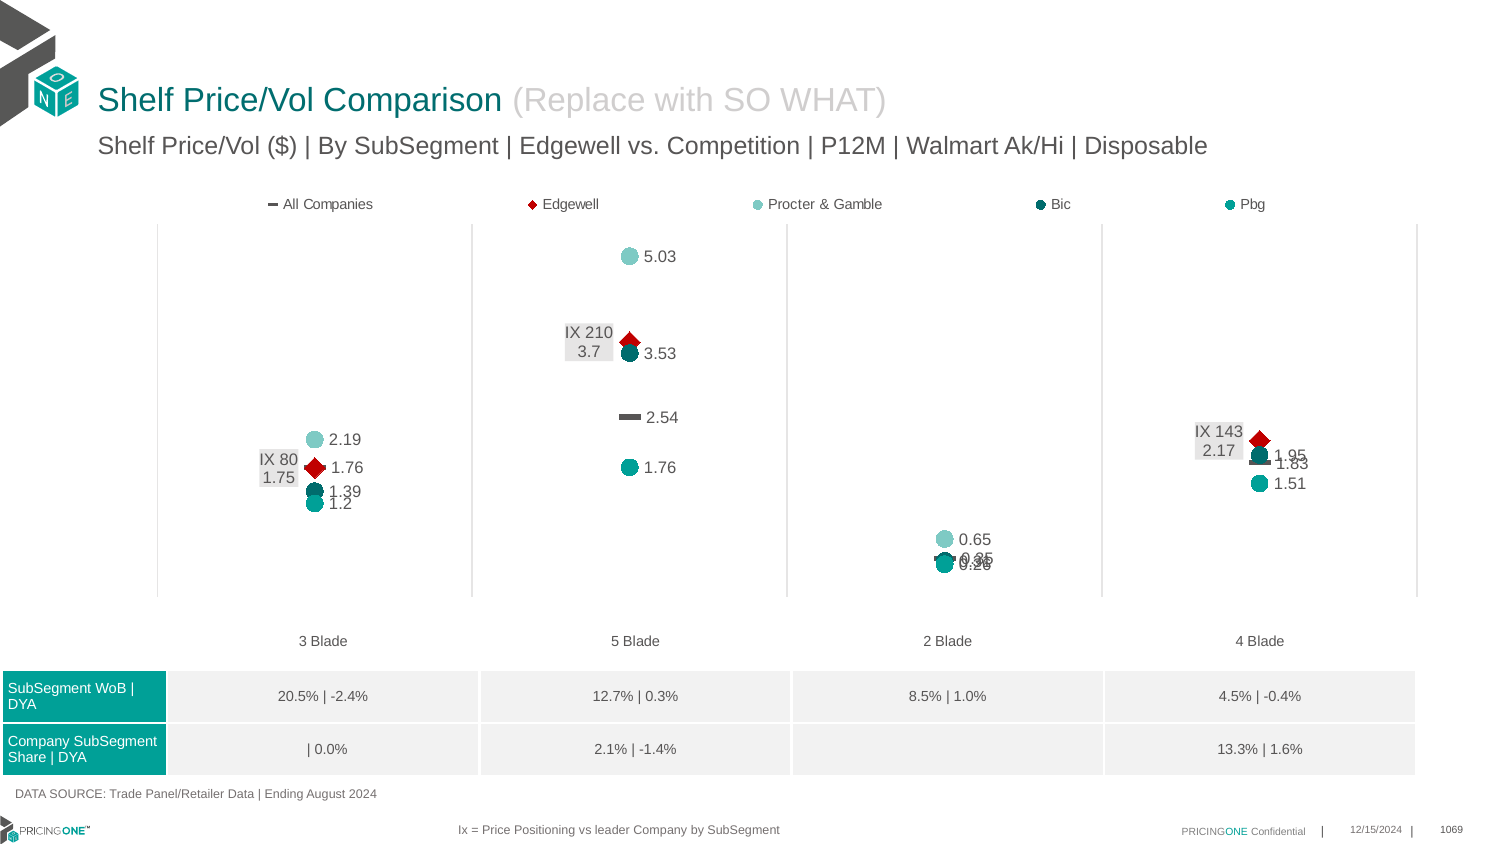

# Shelf Price/Vol Comparison (Replace with SO WHAT)
Shelf Price/Vol ($) | By SubSegment | Edgewell vs. Competition | P12M | Walmart Ak/Hi | Disposable

### Chart

| Category | All Companies | Edgewell | Procter & Gamble | Bic | Pbg |
|---|---|---|---|---|---|
| IX 80 | 1.76 | 1.75 | 2.19 | 1.39 | 1.2 |
| IX 210 | 2.54 | 3.7 | 5.03 | 3.53 | 1.76 |
| None | 0.35 | None | 0.65 | 0.31 | 0.26 |
| IX 143 | 1.83 | 2.17 | None | 1.95 | 1.51 |
|  | 3 Blade | 5 Blade | 2 Blade | 4 Blade |
| --- | --- | --- | --- | --- |
| SubSegment WoB | DYA | 20.5% | -2.4% | 12.7% | 0.3% | 8.5% | 1.0% | 4.5% | -0.4% |
| Company SubSegment Share | DYA | | 0.0% | 2.1% | -1.4% |  | 13.3% | 1.6% |
DATA SOURCE: Trade Panel/Retailer Data | Ending August 2024
Ix = Price Positioning vs leader Company by SubSegment
12/15/2024
1069